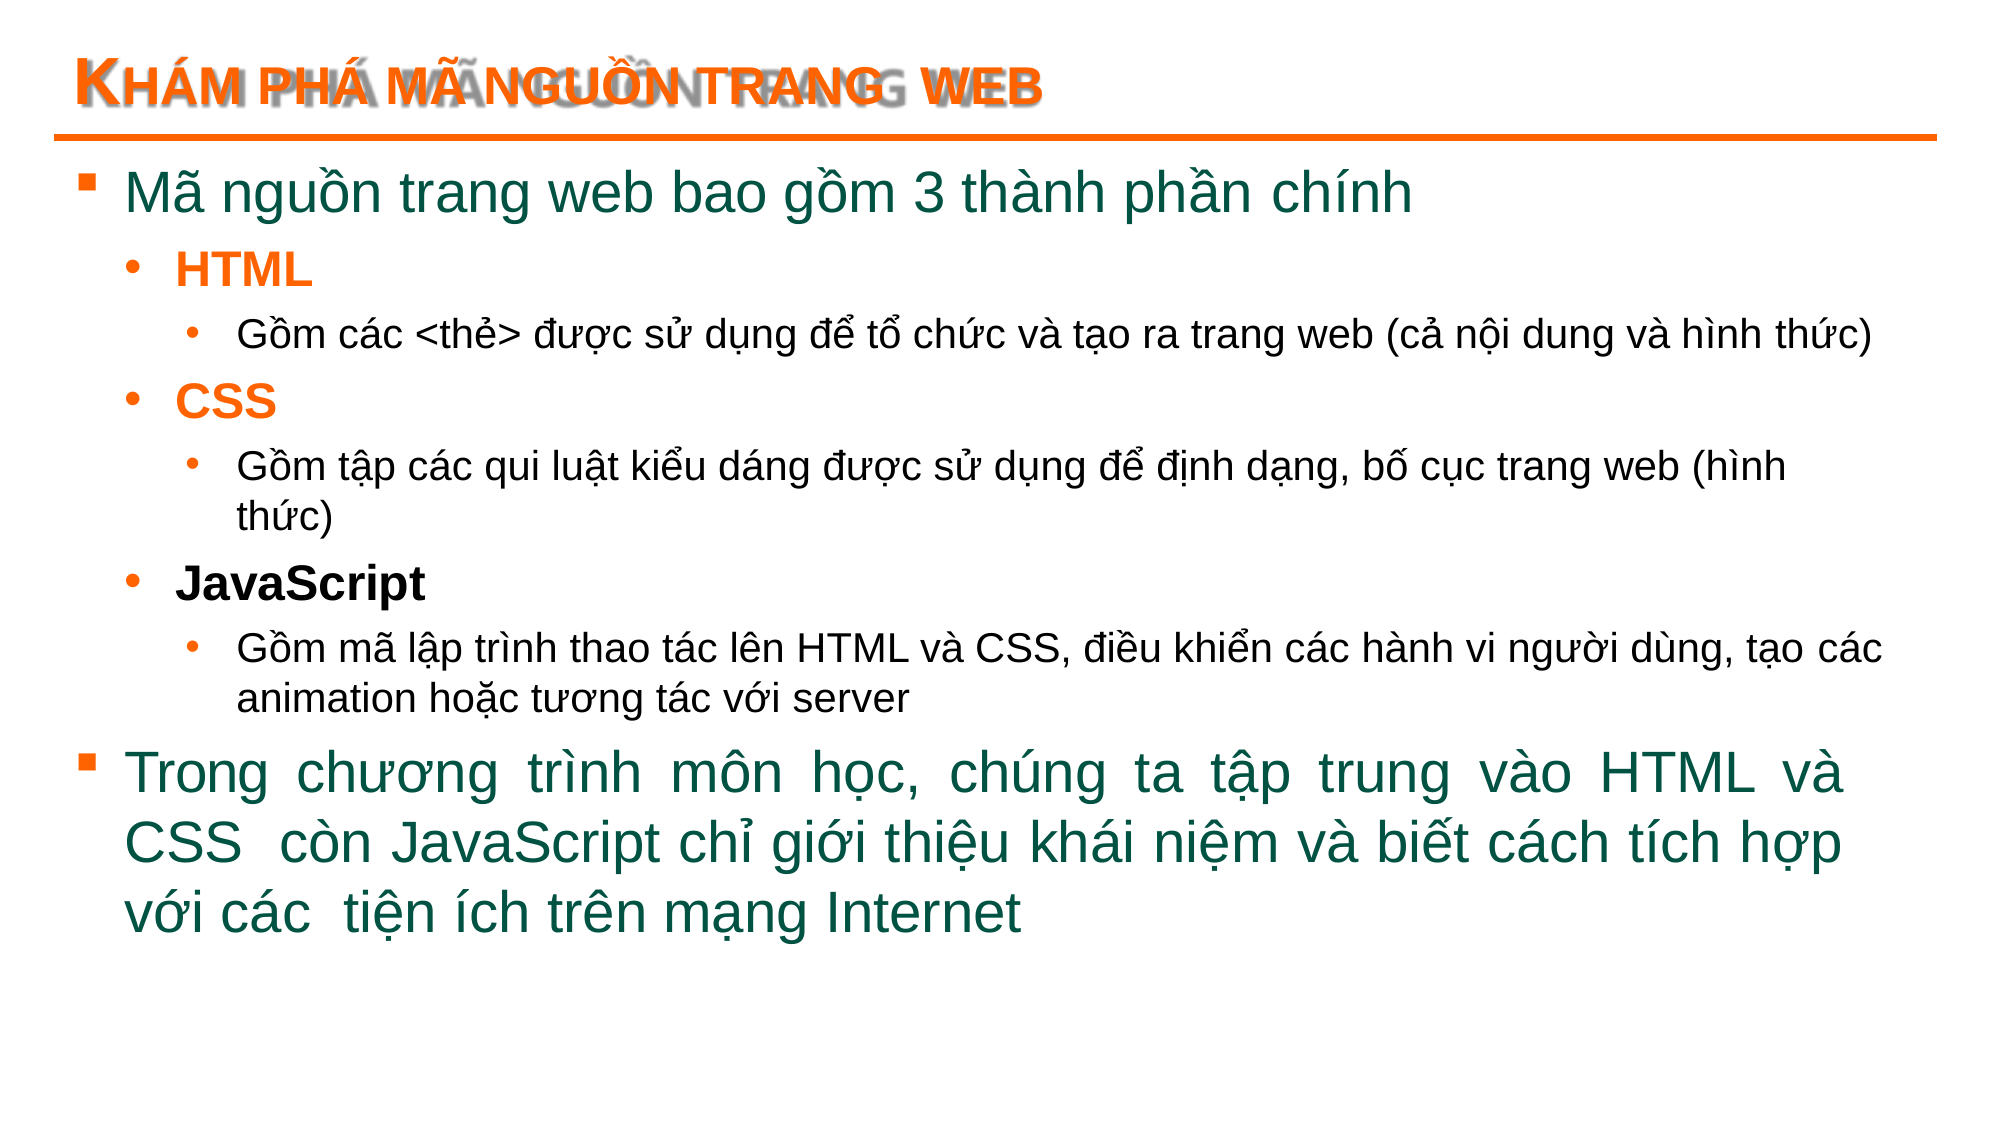

# KHÁM PHÁ MÃ NGUỒN TRANG  WEB
Mã nguồn trang web bao gồm 3 thành phần chính
HTML
Gồm các <thẻ> được sử dụng để tổ chức và tạo ra trang web (cả nội dung và hình thức)
CSS
Gồm tập các qui luật kiểu dáng được sử dụng để định dạng, bố cục trang web (hình thức)
JavaScript
Gồm mã lập trình thao tác lên HTML và CSS, điều khiển các hành vi người dùng, tạo các
animation hoặc tương tác với server
Trong chương trình môn học, chúng ta tập trung vào HTML và CSS  còn JavaScript chỉ giới thiệu khái niệm và biết cách tích hợp với các  tiện ích trên mạng Internet